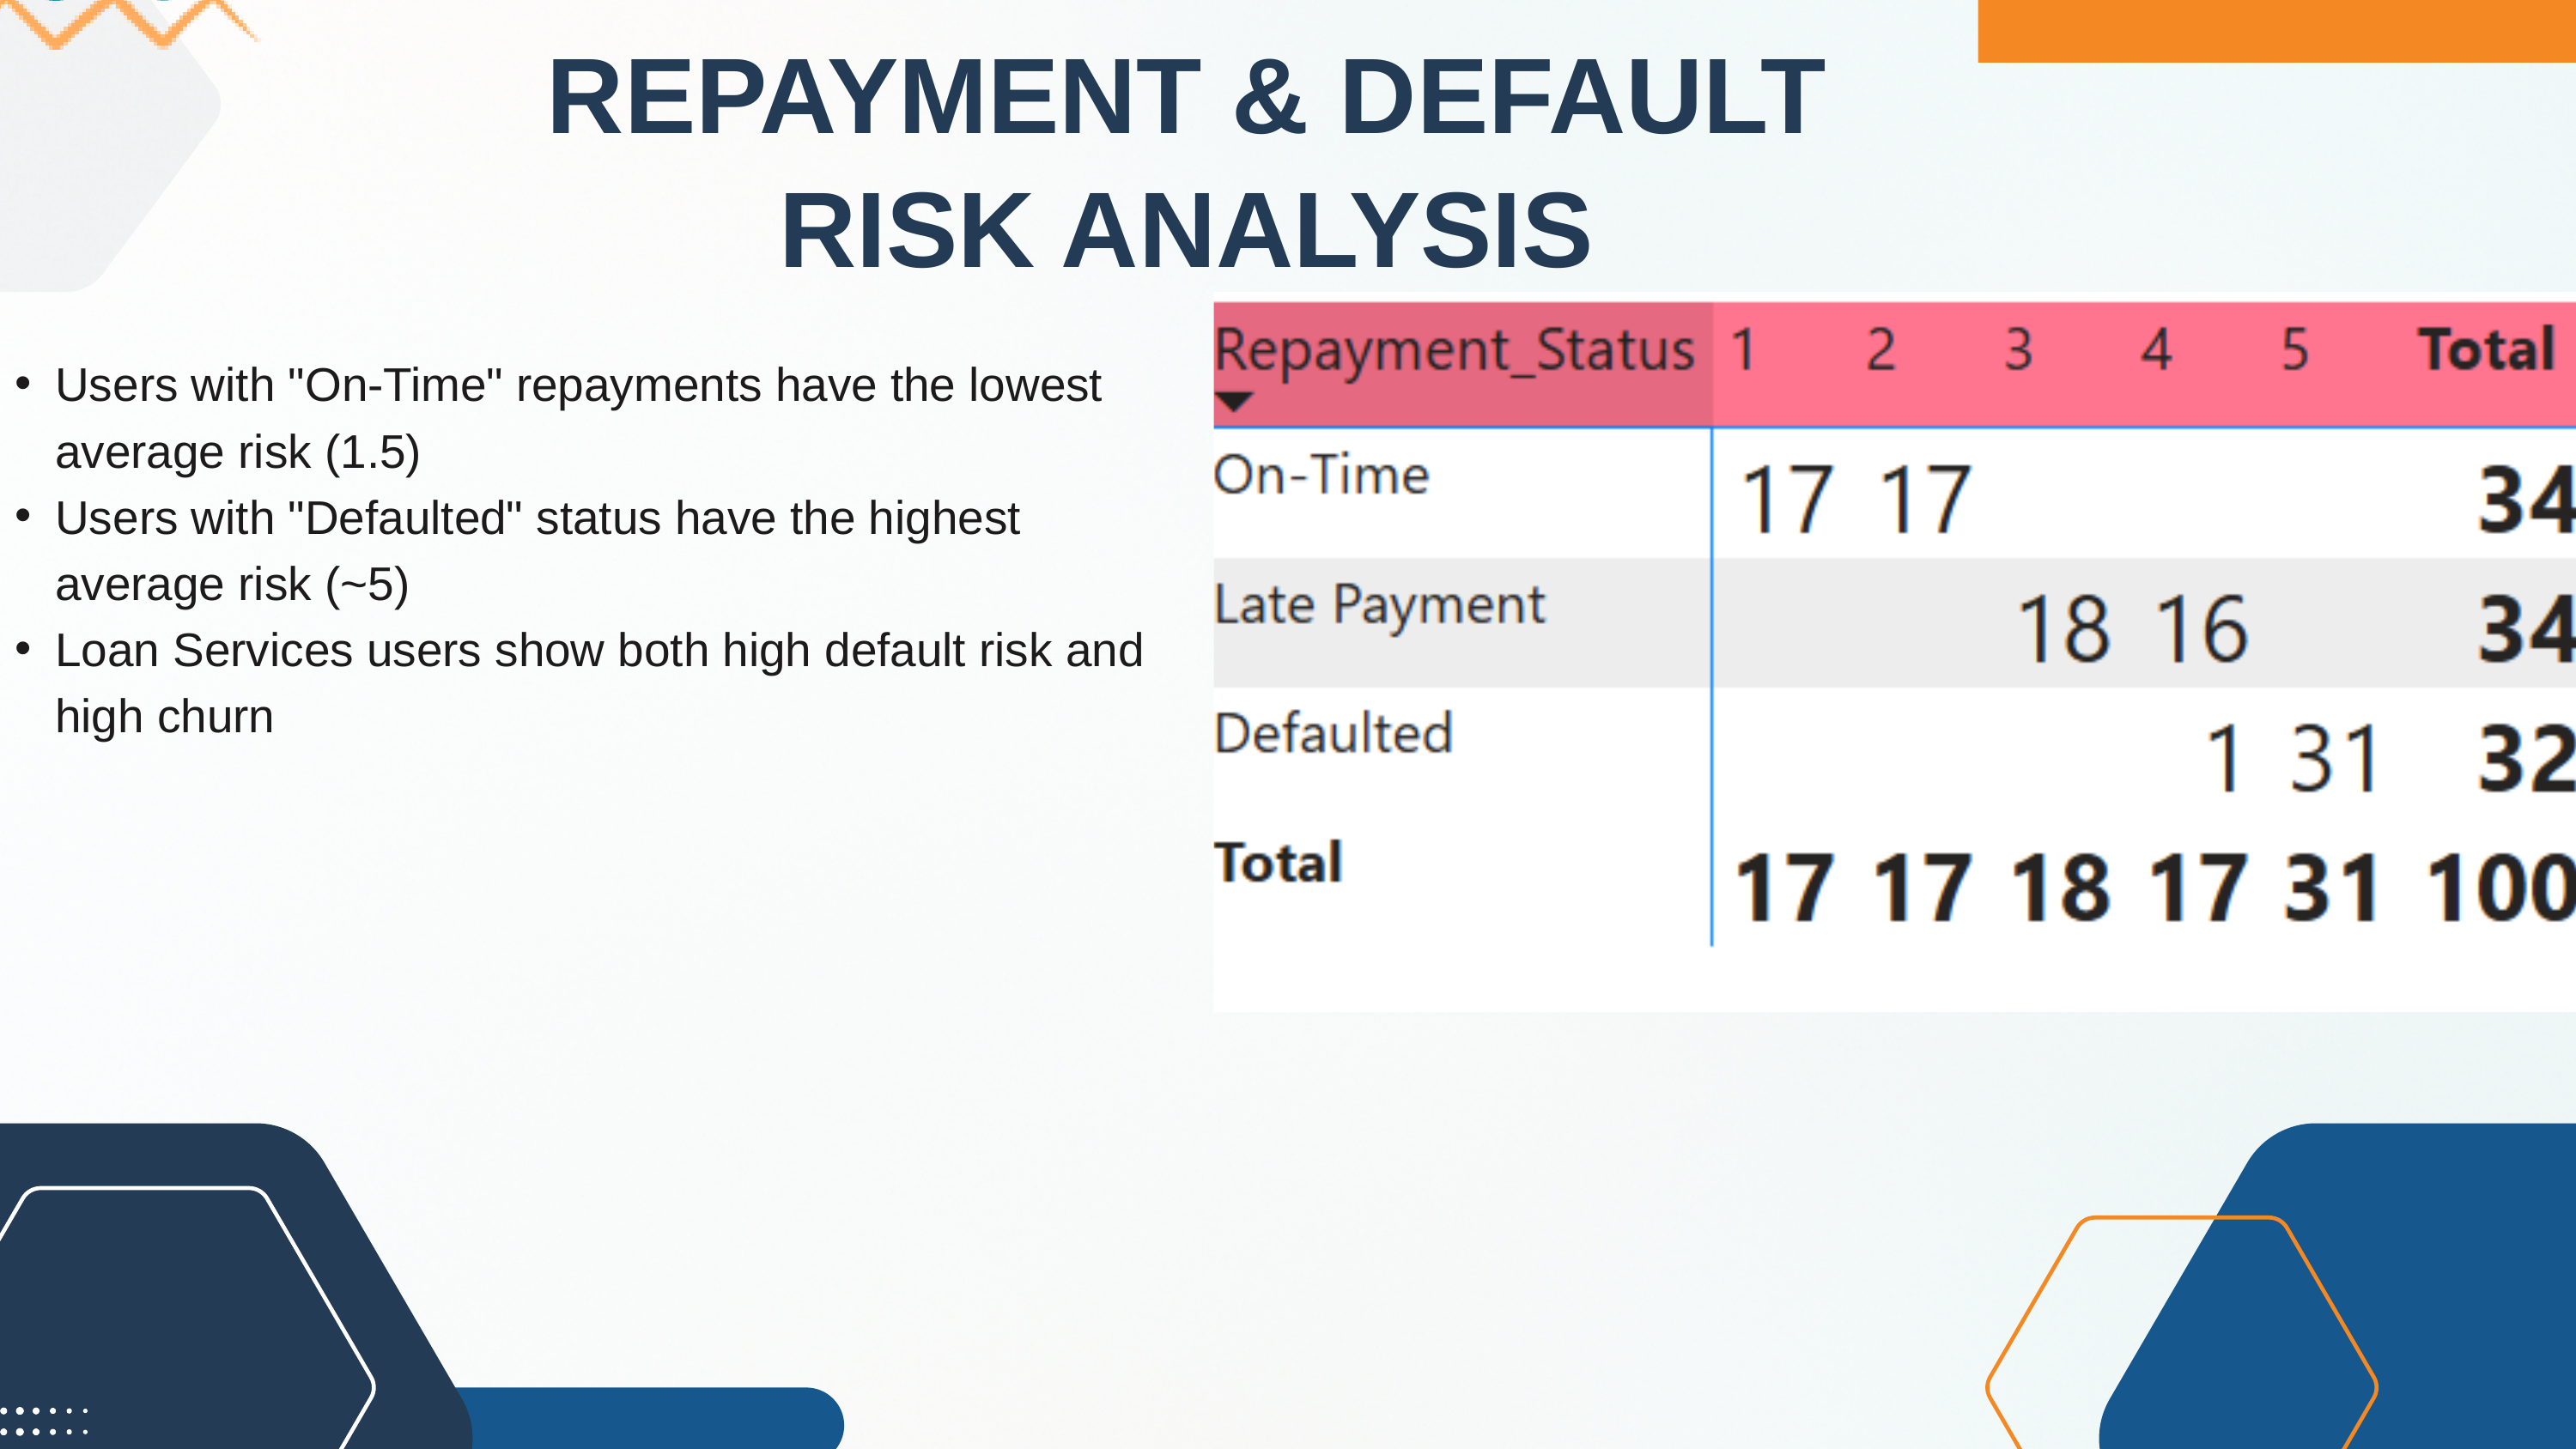

REPAYMENT & DEFAULT RISK ANALYSIS

Users with "On-Time" repayments have the lowest average risk (1.5)
Users with "Defaulted" status have the highest average risk (~5)
Loan Services users show both high default risk and high churn